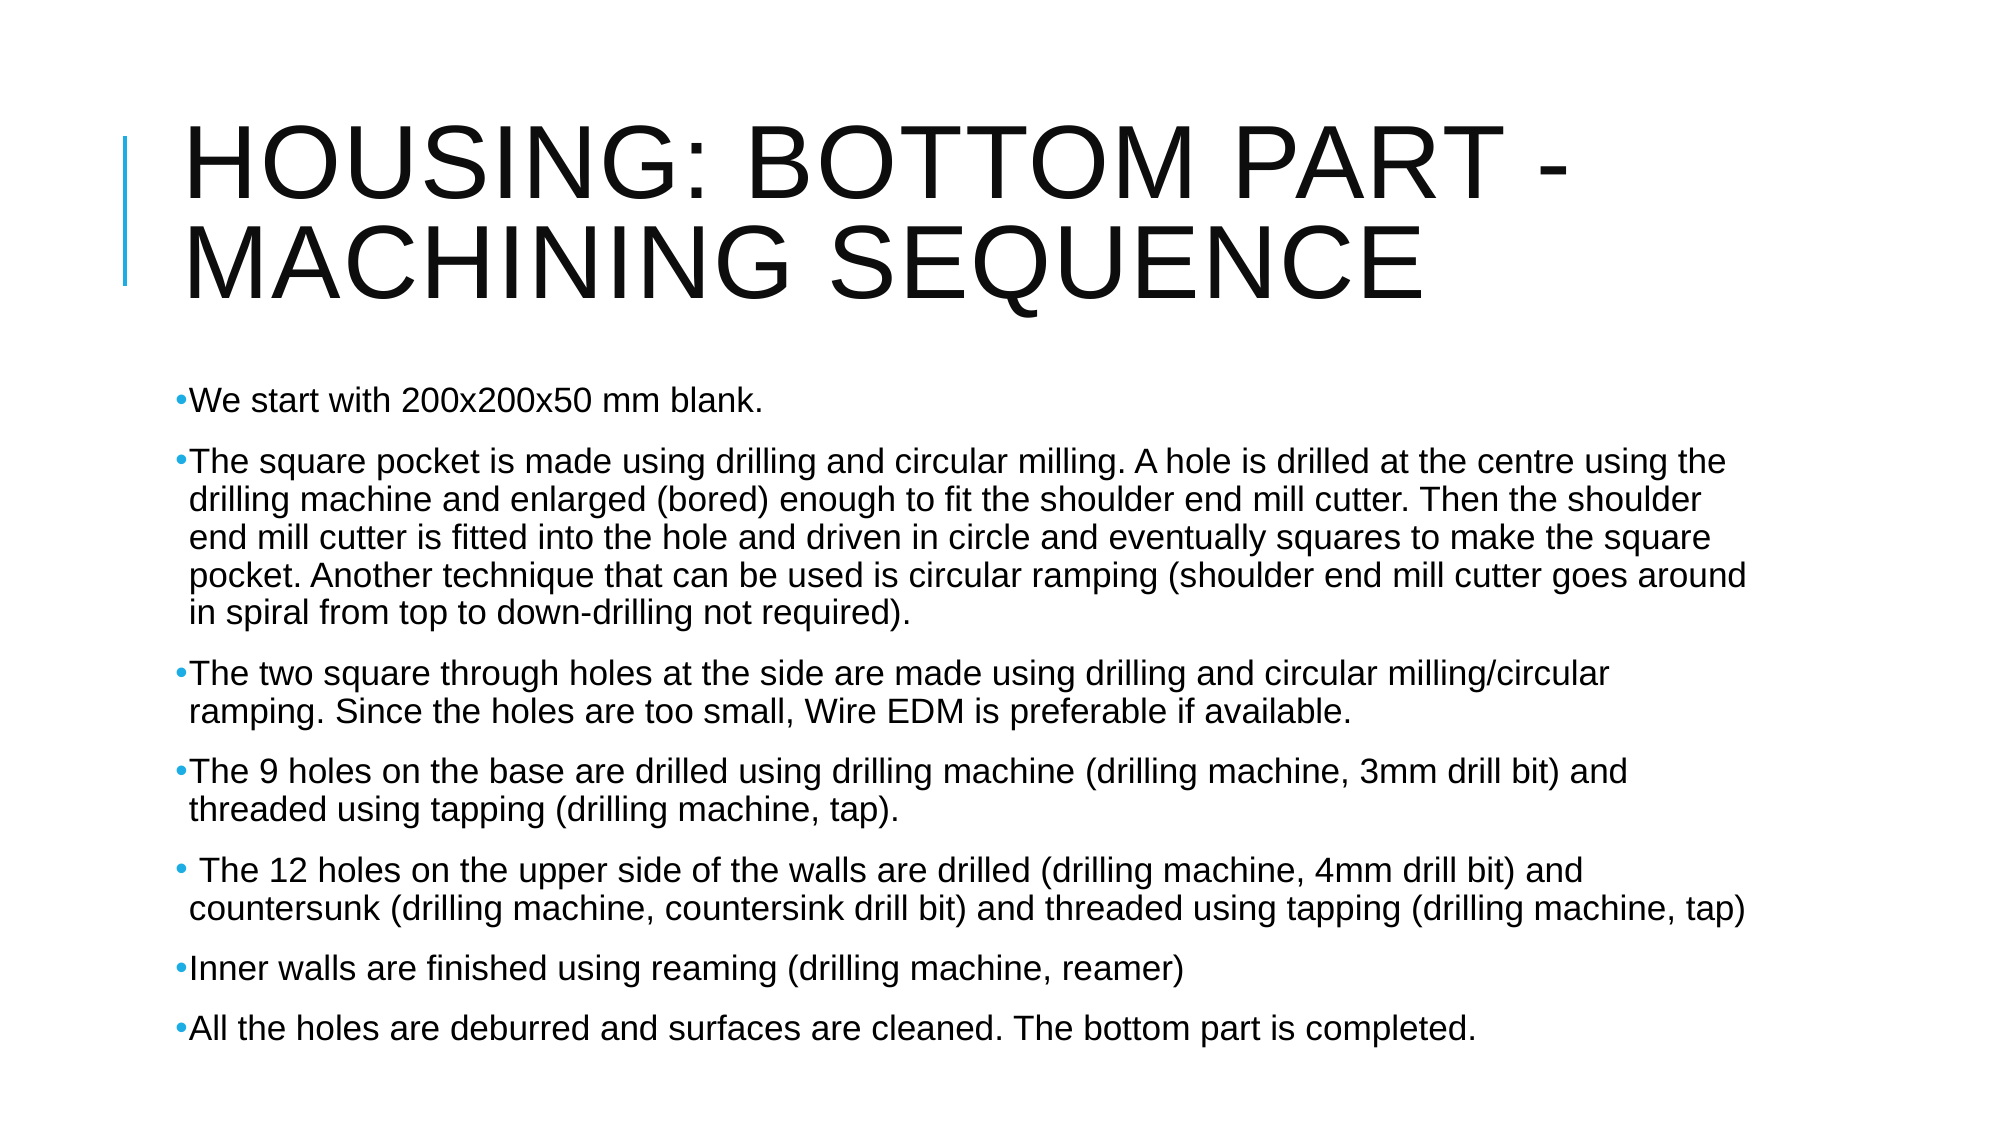

# Housing: bottom part - machining sequence
We start with 200x200x50 mm blank.
The square pocket is made using drilling and circular milling. A hole is drilled at the centre using the drilling machine and enlarged (bored) enough to fit the shoulder end mill cutter. Then the shoulder end mill cutter is fitted into the hole and driven in circle and eventually squares to make the square pocket. Another technique that can be used is circular ramping (shoulder end mill cutter goes around in spiral from top to down-drilling not required).
The two square through holes at the side are made using drilling and circular milling/circular ramping. Since the holes are too small, Wire EDM is preferable if available.
The 9 holes on the base are drilled using drilling machine (drilling machine, 3mm drill bit) and threaded using tapping (drilling machine, tap).
 The 12 holes on the upper side of the walls are drilled (drilling machine, 4mm drill bit) and countersunk (drilling machine, countersink drill bit) and threaded using tapping (drilling machine, tap)
Inner walls are finished using reaming (drilling machine, reamer)
All the holes are deburred and surfaces are cleaned. The bottom part is completed.